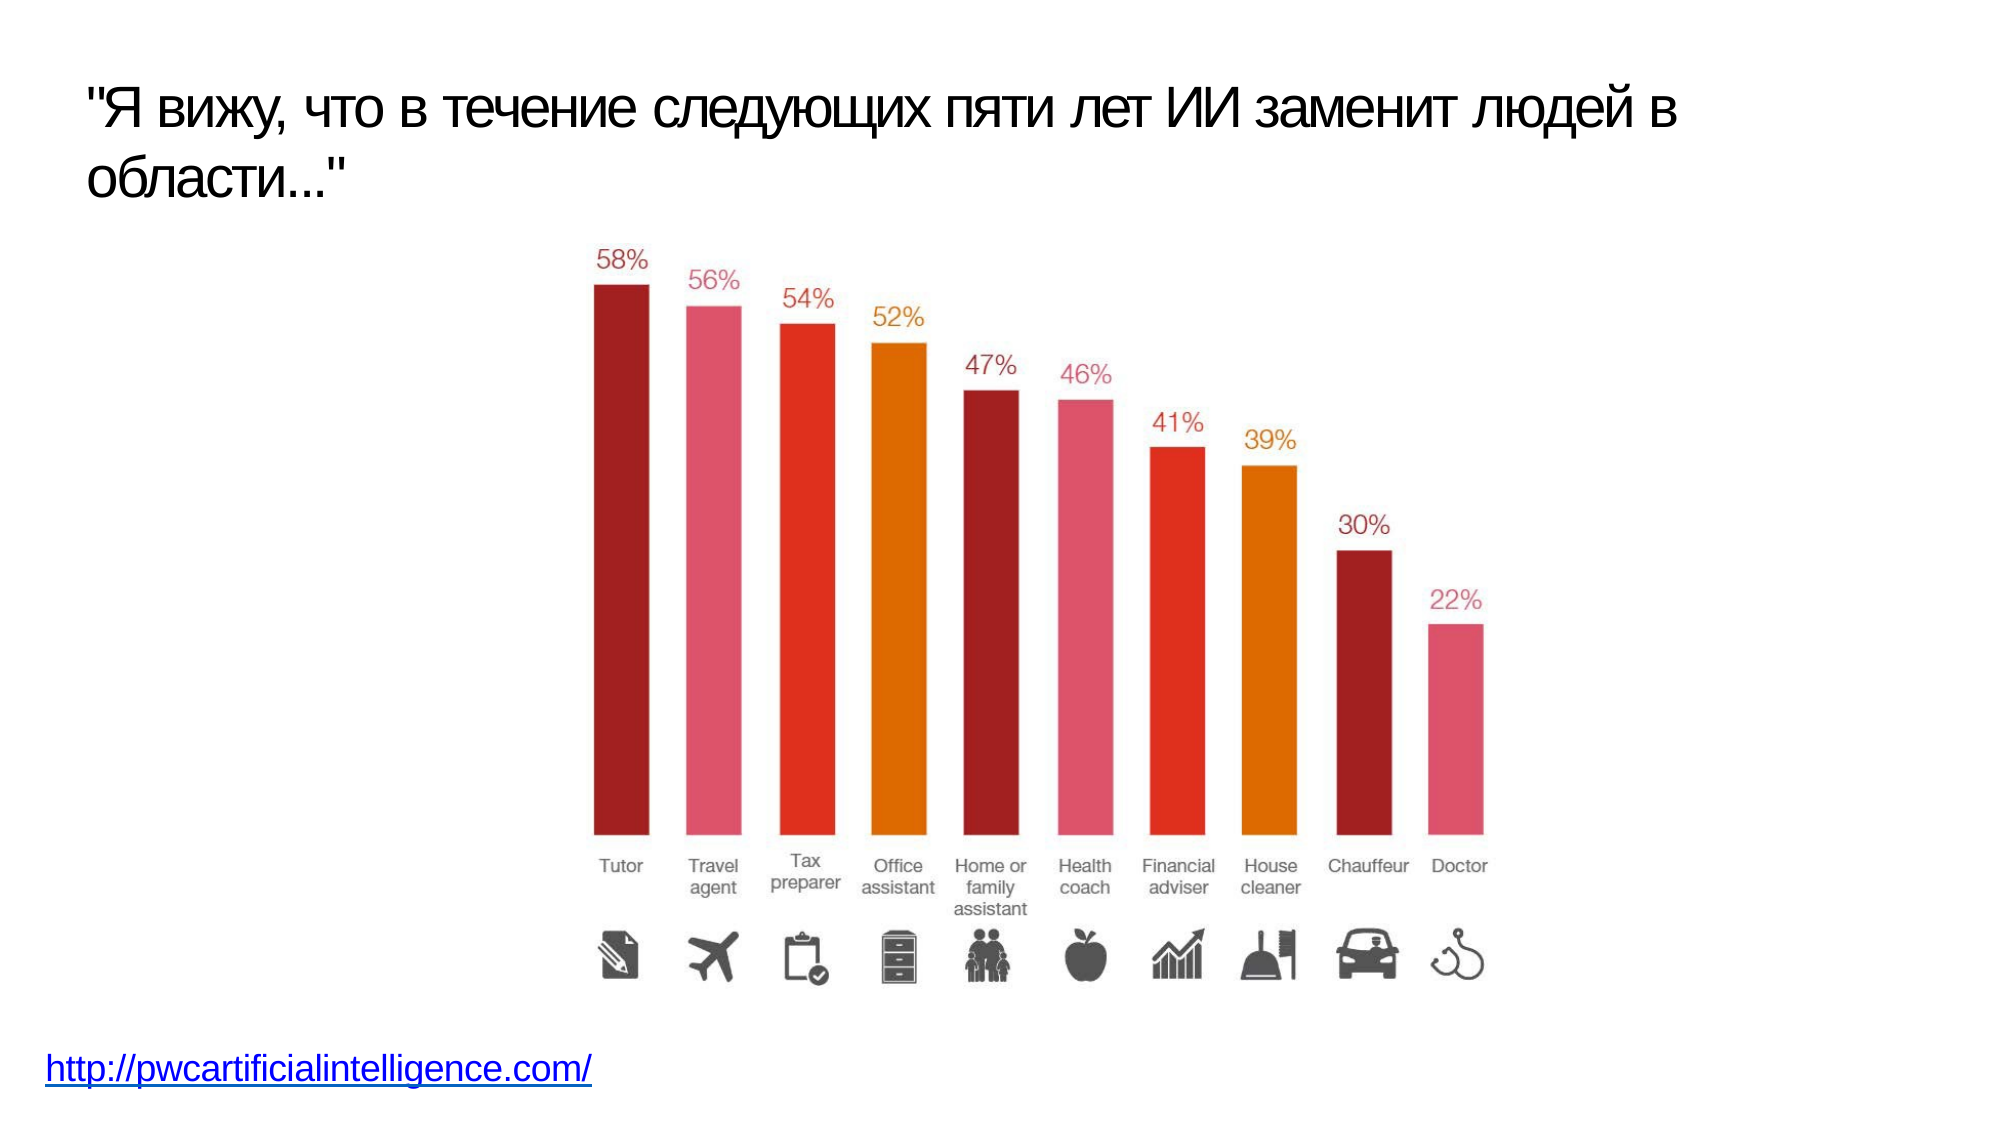

# "Я вижу, что в течение следующих пяти лет ИИ заменит людей в области..."

http://pwcartificialintelligence.com/